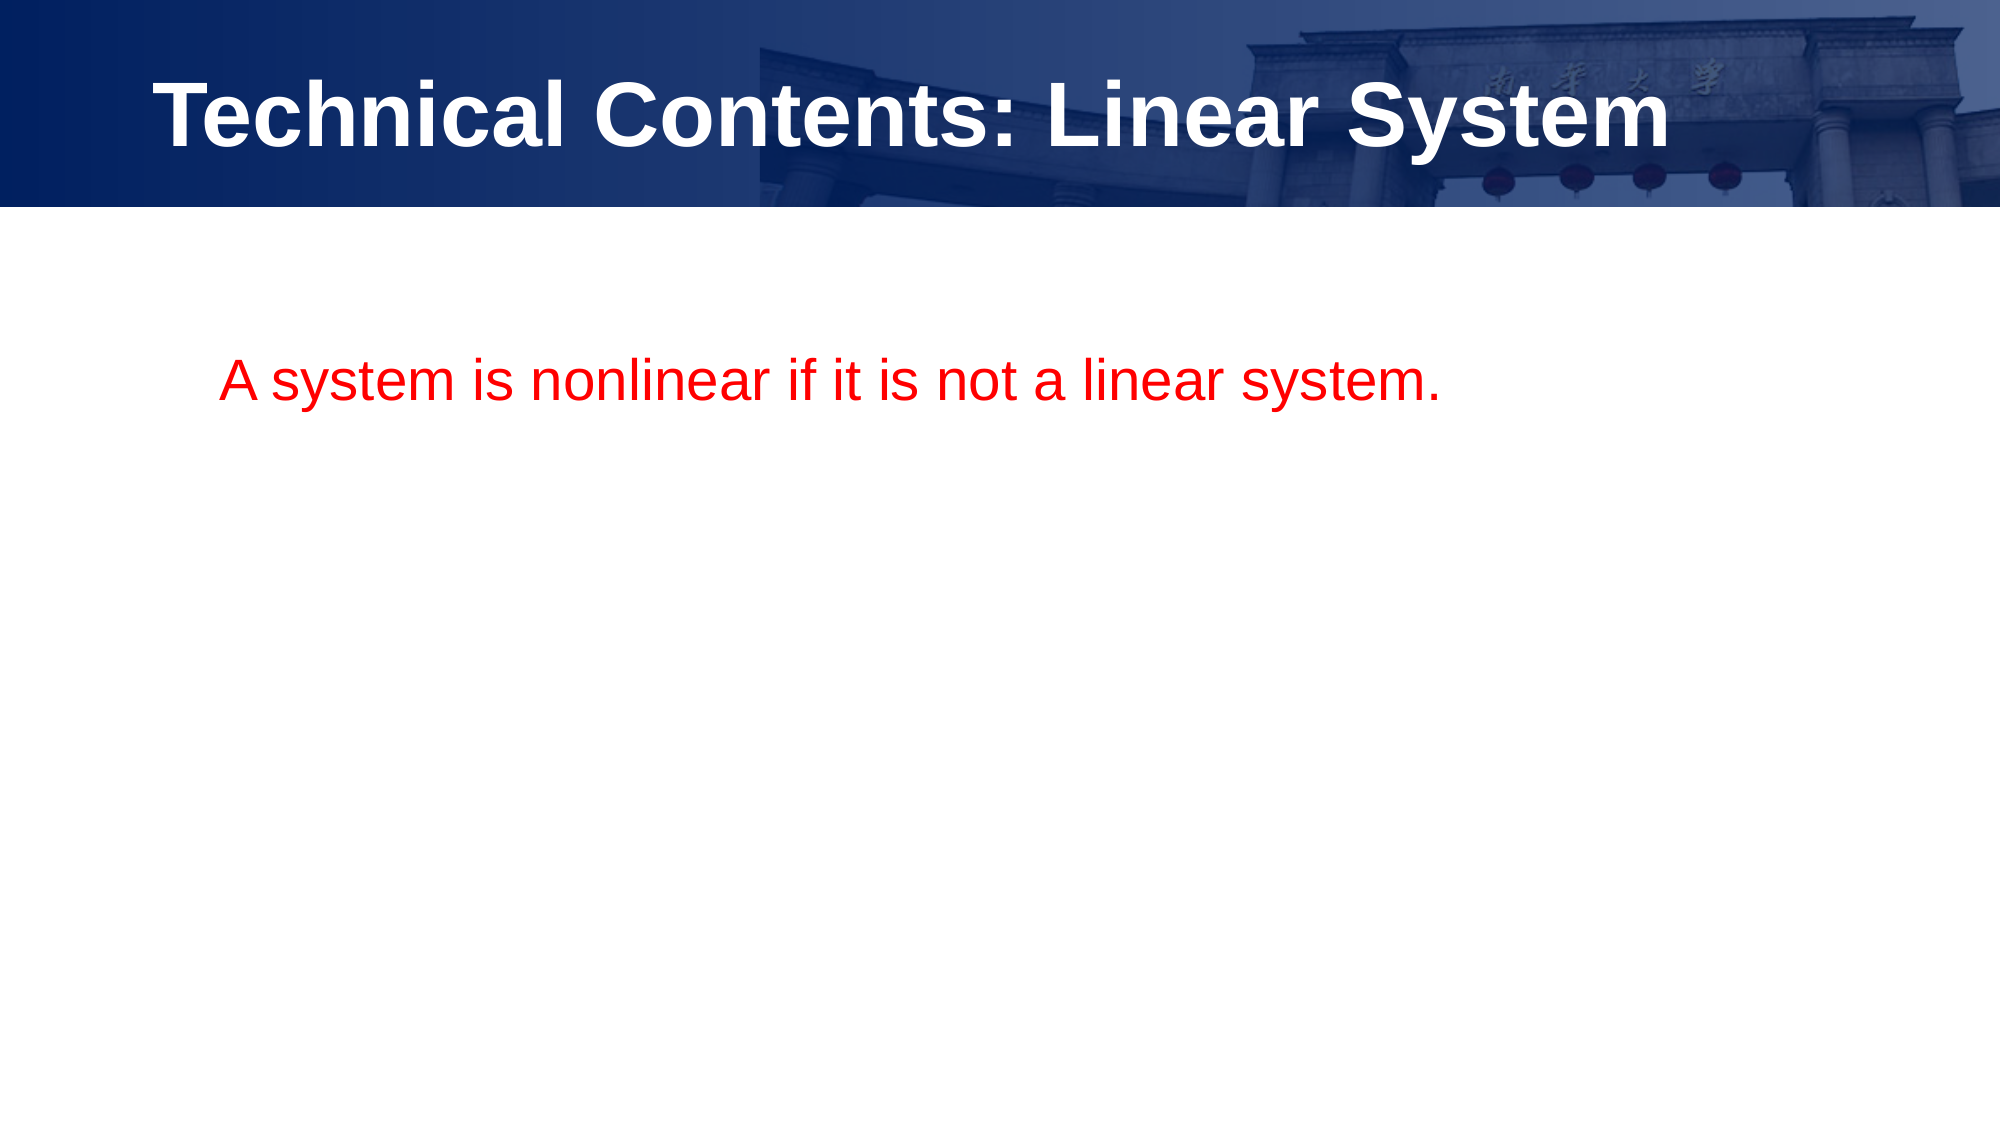

Technical Contents: Linear System
A system is nonlinear if it is not a linear system.